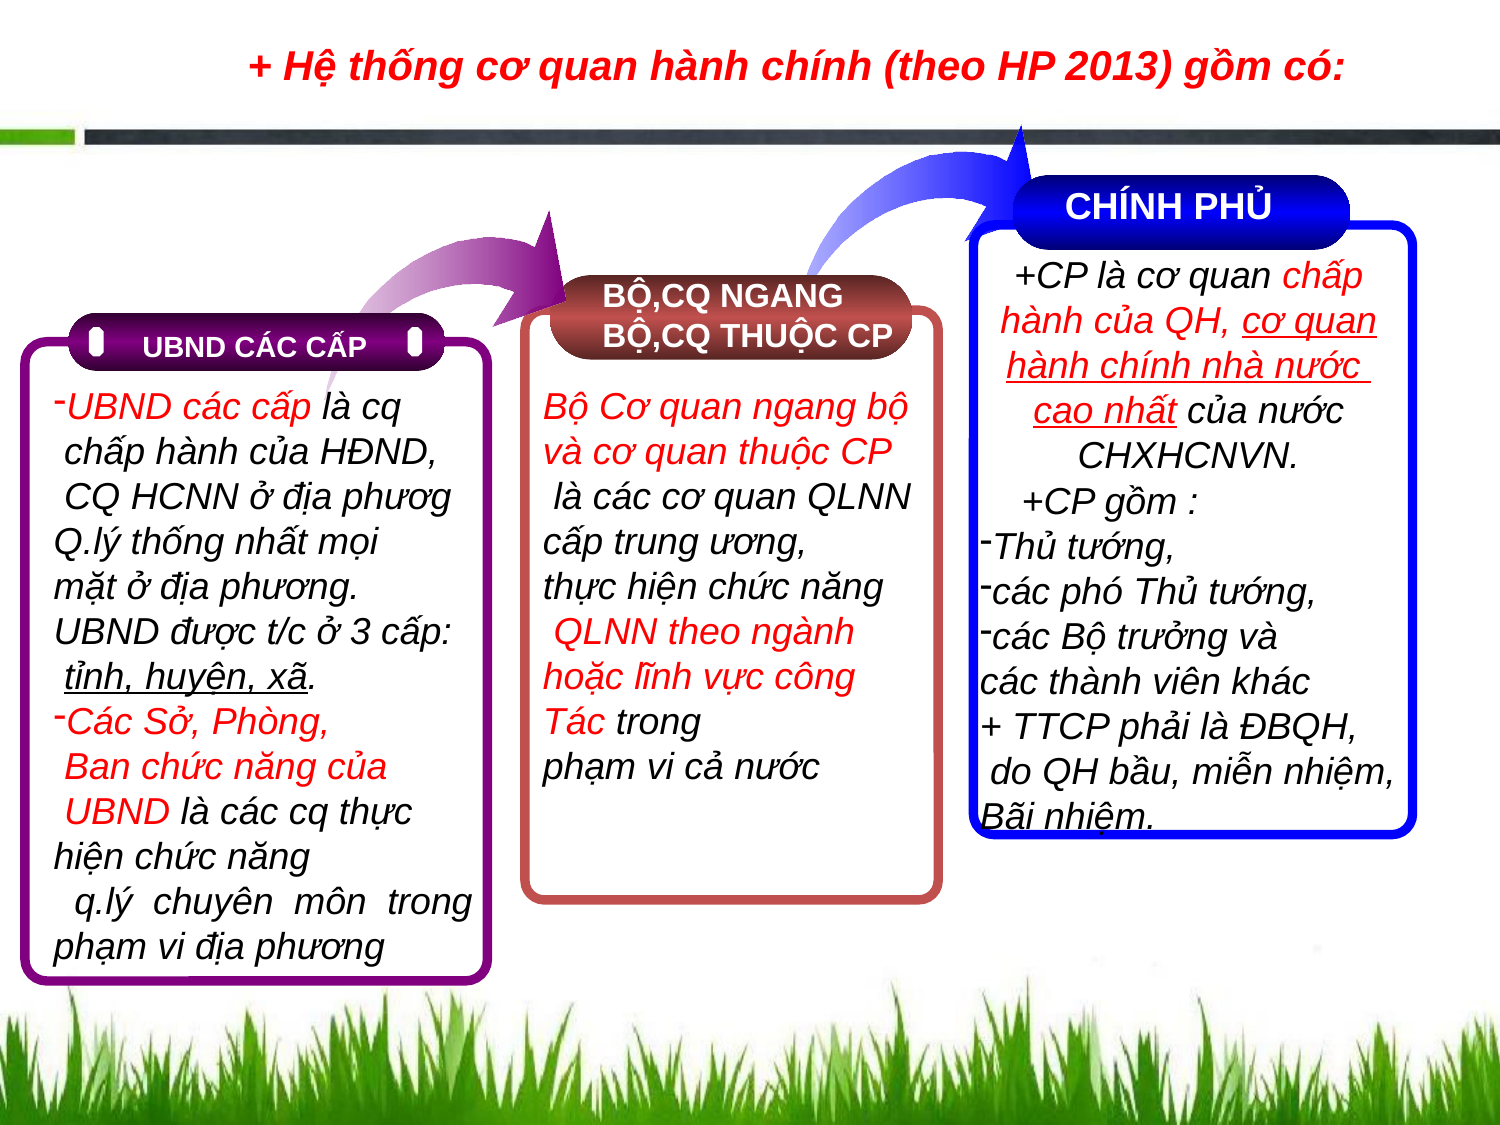

+ Hệ thống cơ quan hành chính (theo HP 2013) gồm có:

CHÍNH PHỦ

 +CP là cơ quan chấp
hành của QH, cơ quan hành chính nhà nước
cao nhất của nước CHXHCNVN.
BỘ,CQ NGANG BỘ,CQ THUỘC CP

UBND CÁC CẤP

UBND các cấp là cq
 chấp hành của HĐND,
 CQ HCNN ở địa phươg
Q.lý thống nhất mọi
mặt ở địa phương.
UBND được t/c ở 3 cấp:
 tỉnh, huyện, xã.
Các Sở, Phòng,
 Ban chức năng của
 UBND là các cq thực
hiện chức năng
 q.lý chuyên môn trong phạm vi địa phương
Bộ Cơ quan ngang bộ
và cơ quan thuộc CP
 là các cơ quan QLNN
cấp trung ương,
thực hiện chức năng
 QLNN theo ngành
hoặc lĩnh vực công
Tác trong
phạm vi cả nước

    +CP gồm :
Thủ tướng,
các phó Thủ tướng,
các Bộ trưởng và
các thành viên khác
+ TTCP phải là ĐBQH,
 do QH bầu, miễn nhiệm,
Bãi nhiệm.
BỘ, CƠ QUAN NGANG BỘ